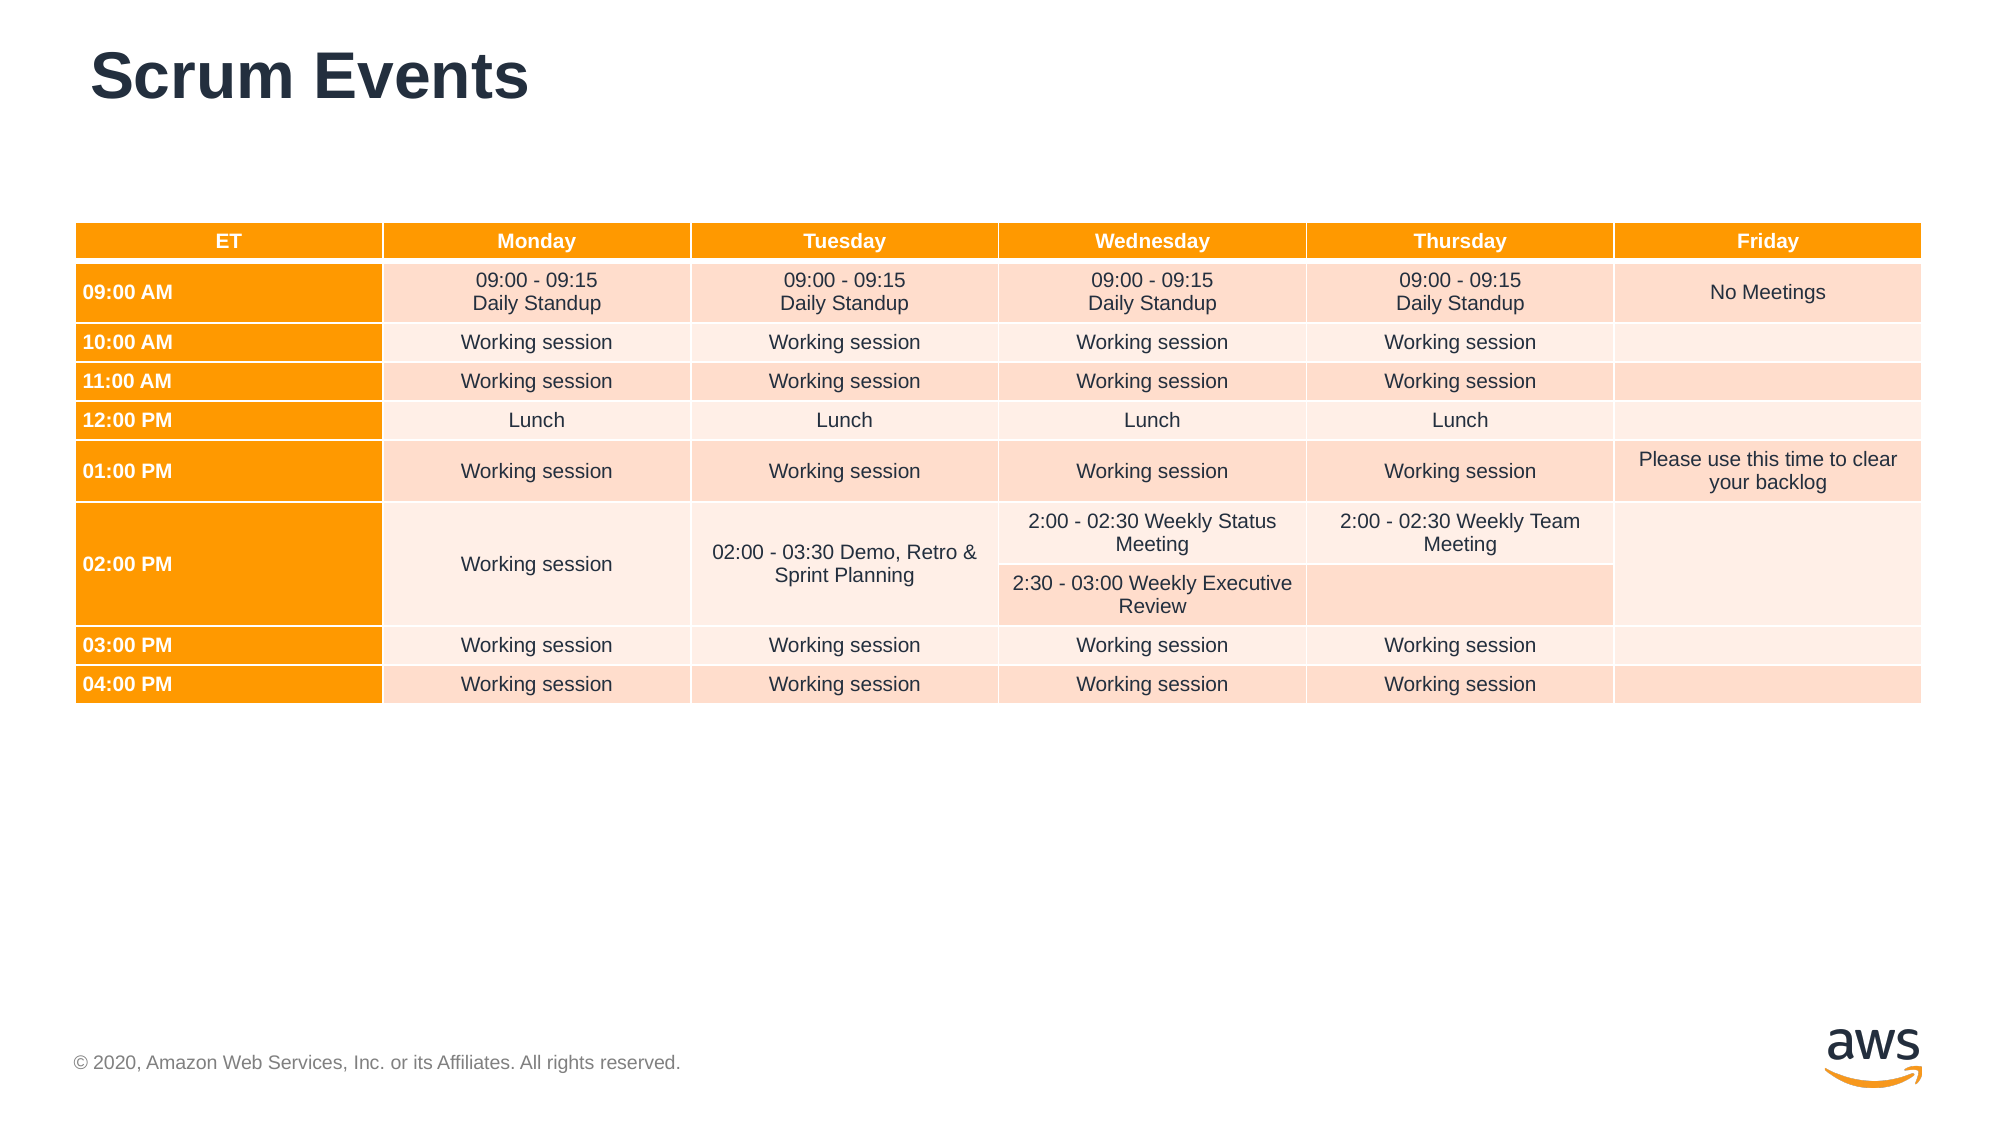

# Scrum Events
| ET | Monday | Tuesday | Wednesday | Thursday | Friday |
| --- | --- | --- | --- | --- | --- |
| 09:00 AM | 09:00 - 09:15 Daily Standup | 09:00 - 09:15 Daily Standup | 09:00 - 09:15 Daily Standup | 09:00 - 09:15 Daily Standup | No Meetings |
| 10:00 AM | Working session | Working session | Working session | Working session |  |
| 11:00 AM | Working session | Working session | Working session | Working session |  |
| 12:00 PM | Lunch | Lunch | Lunch | Lunch |  |
| 01:00 PM | Working session | Working session | Working session | Working session | Please use this time to clear your backlog |
| 02:00 PM | Working session | 02:00 - 03:30 Demo, Retro & Sprint Planning | 2:00 - 02:30 Weekly Status Meeting | 2:00 - 02:30 Weekly Team Meeting |  |
|  |  |  | 2:30 - 03:00 Weekly Executive Review |  |  |
| 03:00 PM | Working session | Working session | Working session | Working session |  |
| 04:00 PM | Working session | Working session | Working session | Working session |  |